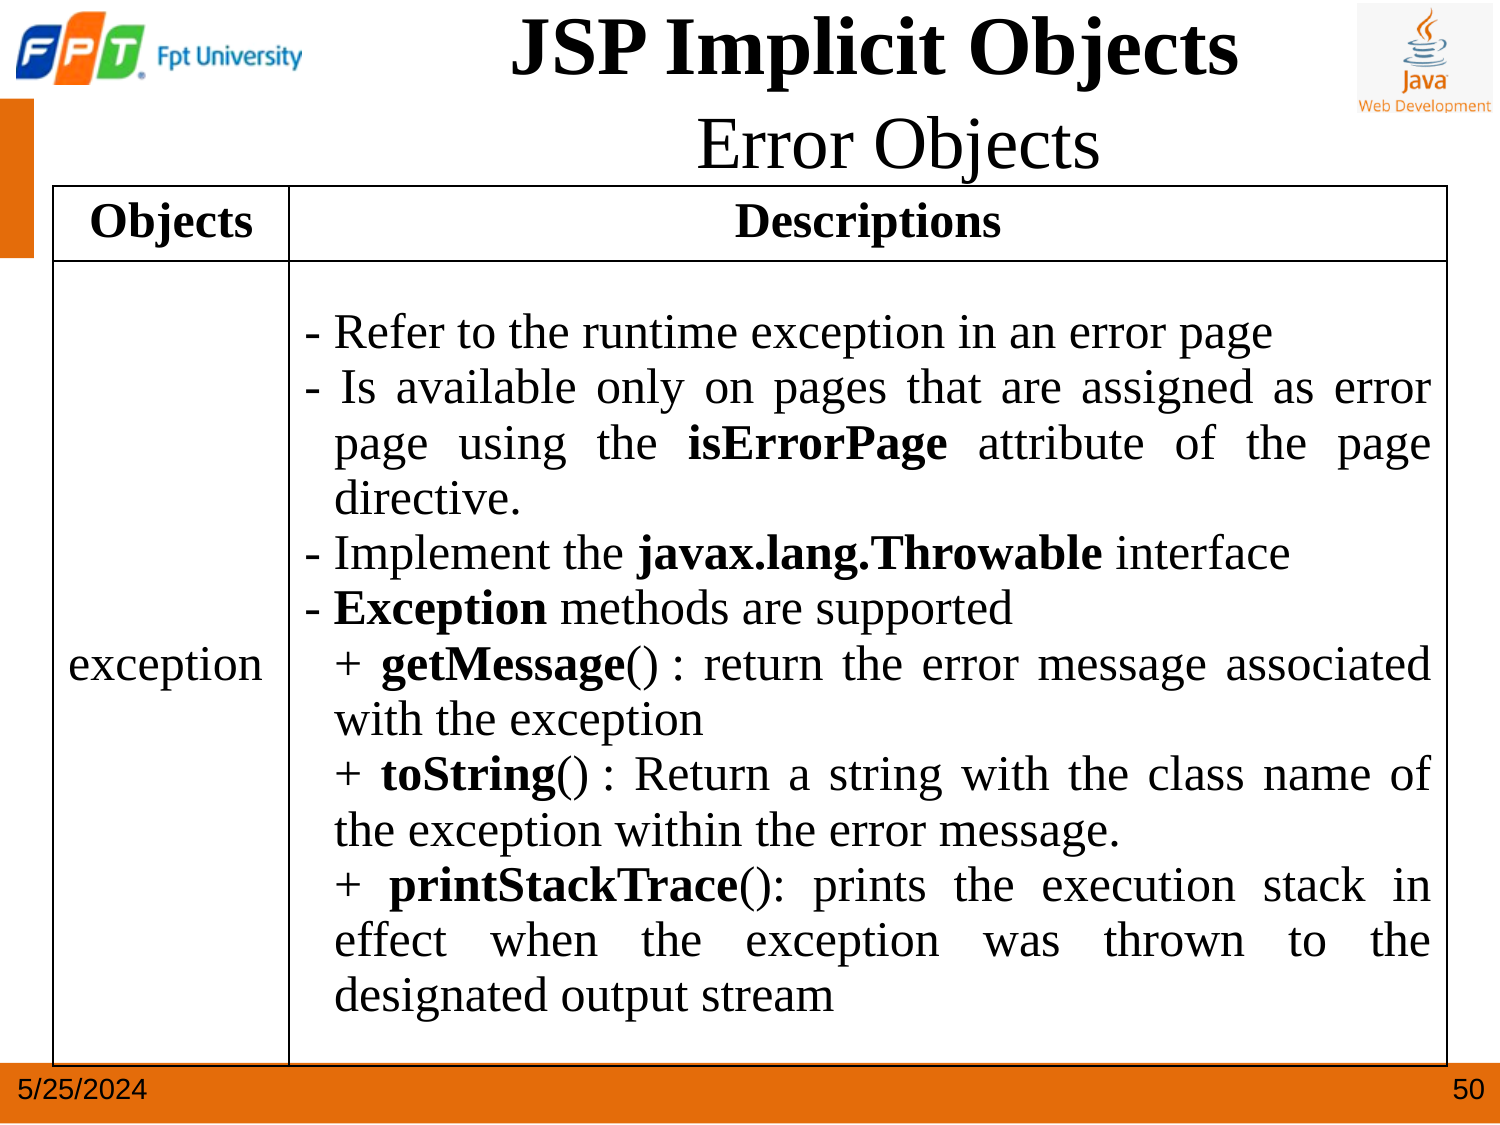

JSP Implicit Objects
 Error Objects
| Objects | Descriptions |
| --- | --- |
| exception | - Refer to the runtime exception in an error page - Is available only on pages that are assigned as error page using the isErrorPage attribute of the page directive. - Implement the javax.lang.Throwable interface - Exception methods are supported + getMessage() : return the error message associated with the exception + toString() : Return a string with the class name of the exception within the error message. + printStackTrace(): prints the execution stack in effect when the exception was thrown to the designated output stream |
5/25/2024
50